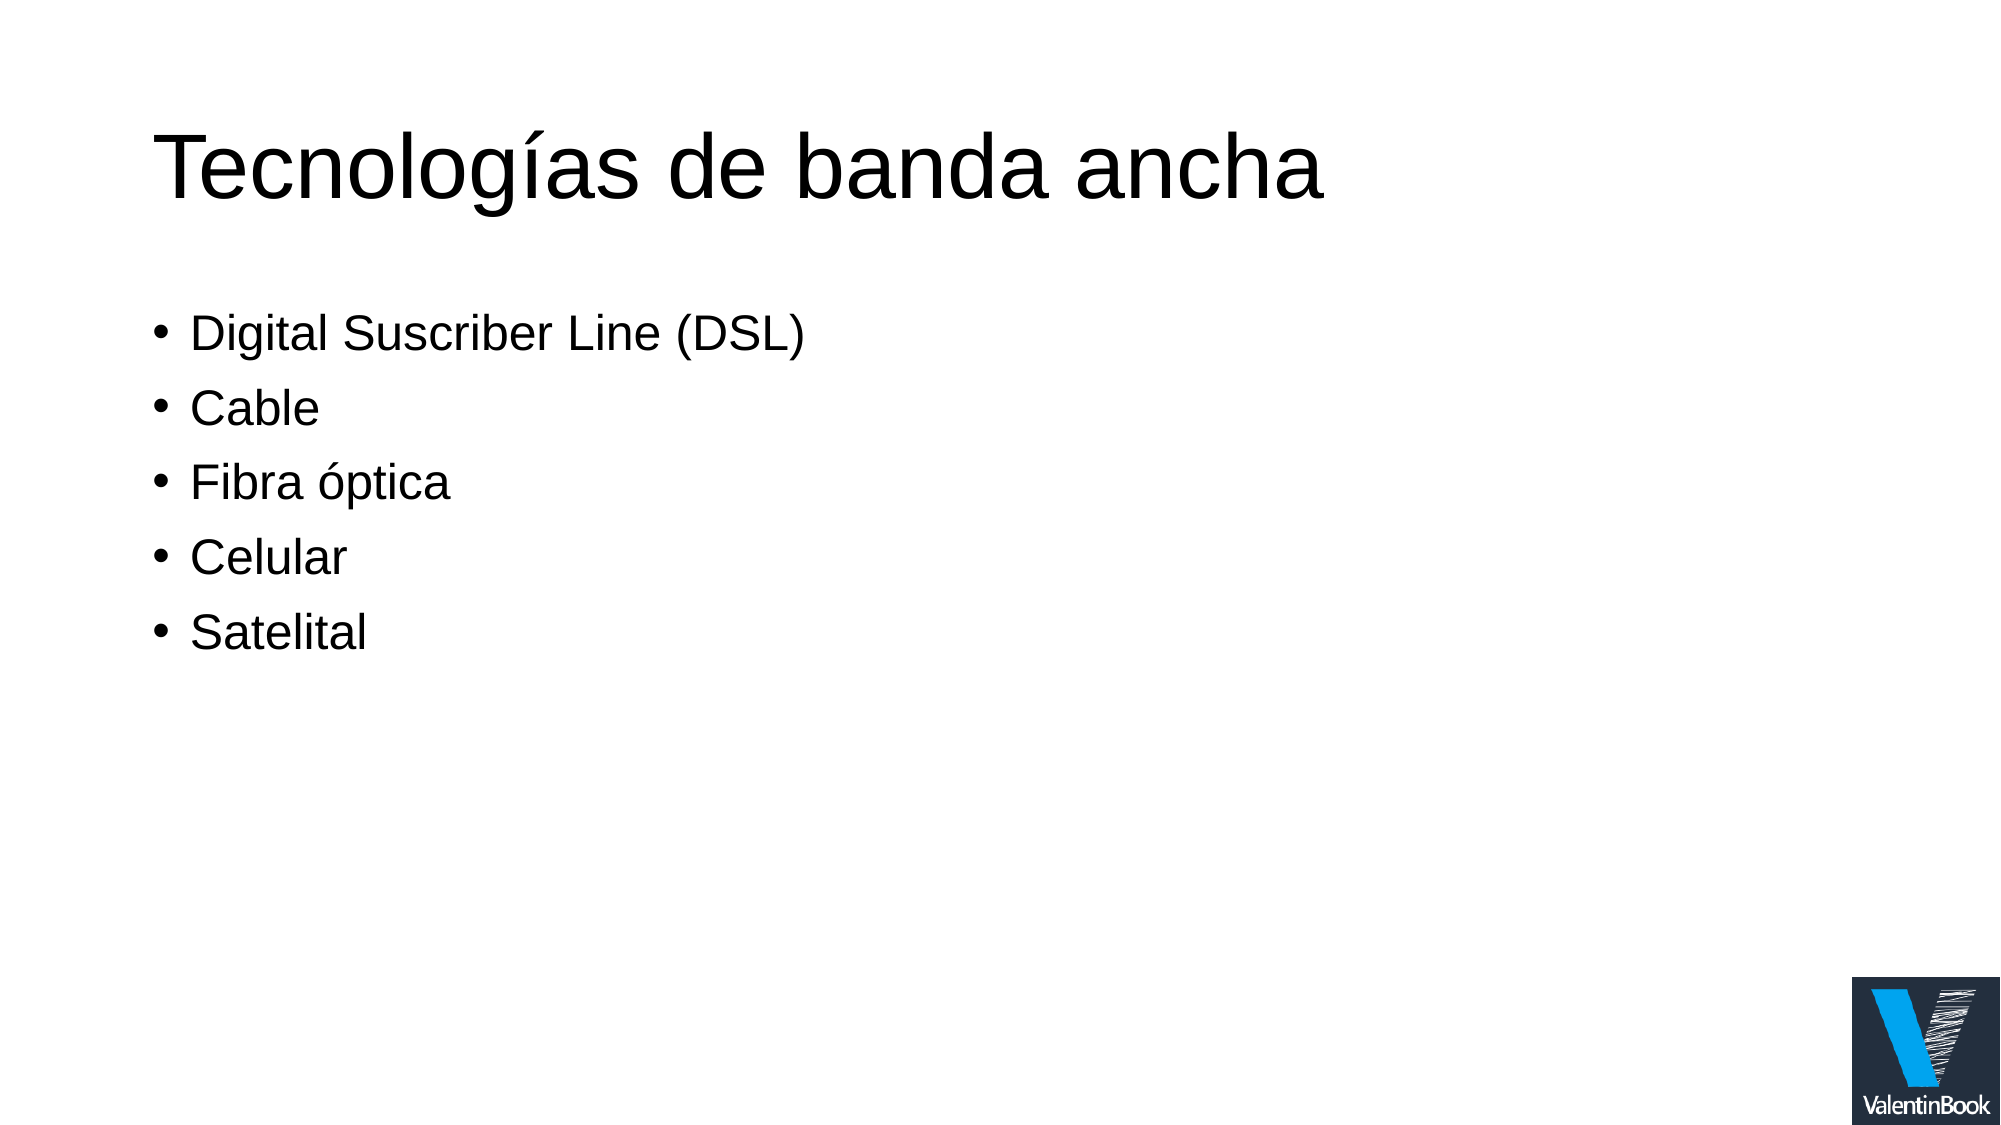

# Tecnologías de banda ancha
Digital Suscriber Line (DSL)
Cable
Fibra óptica
Celular
Satelital